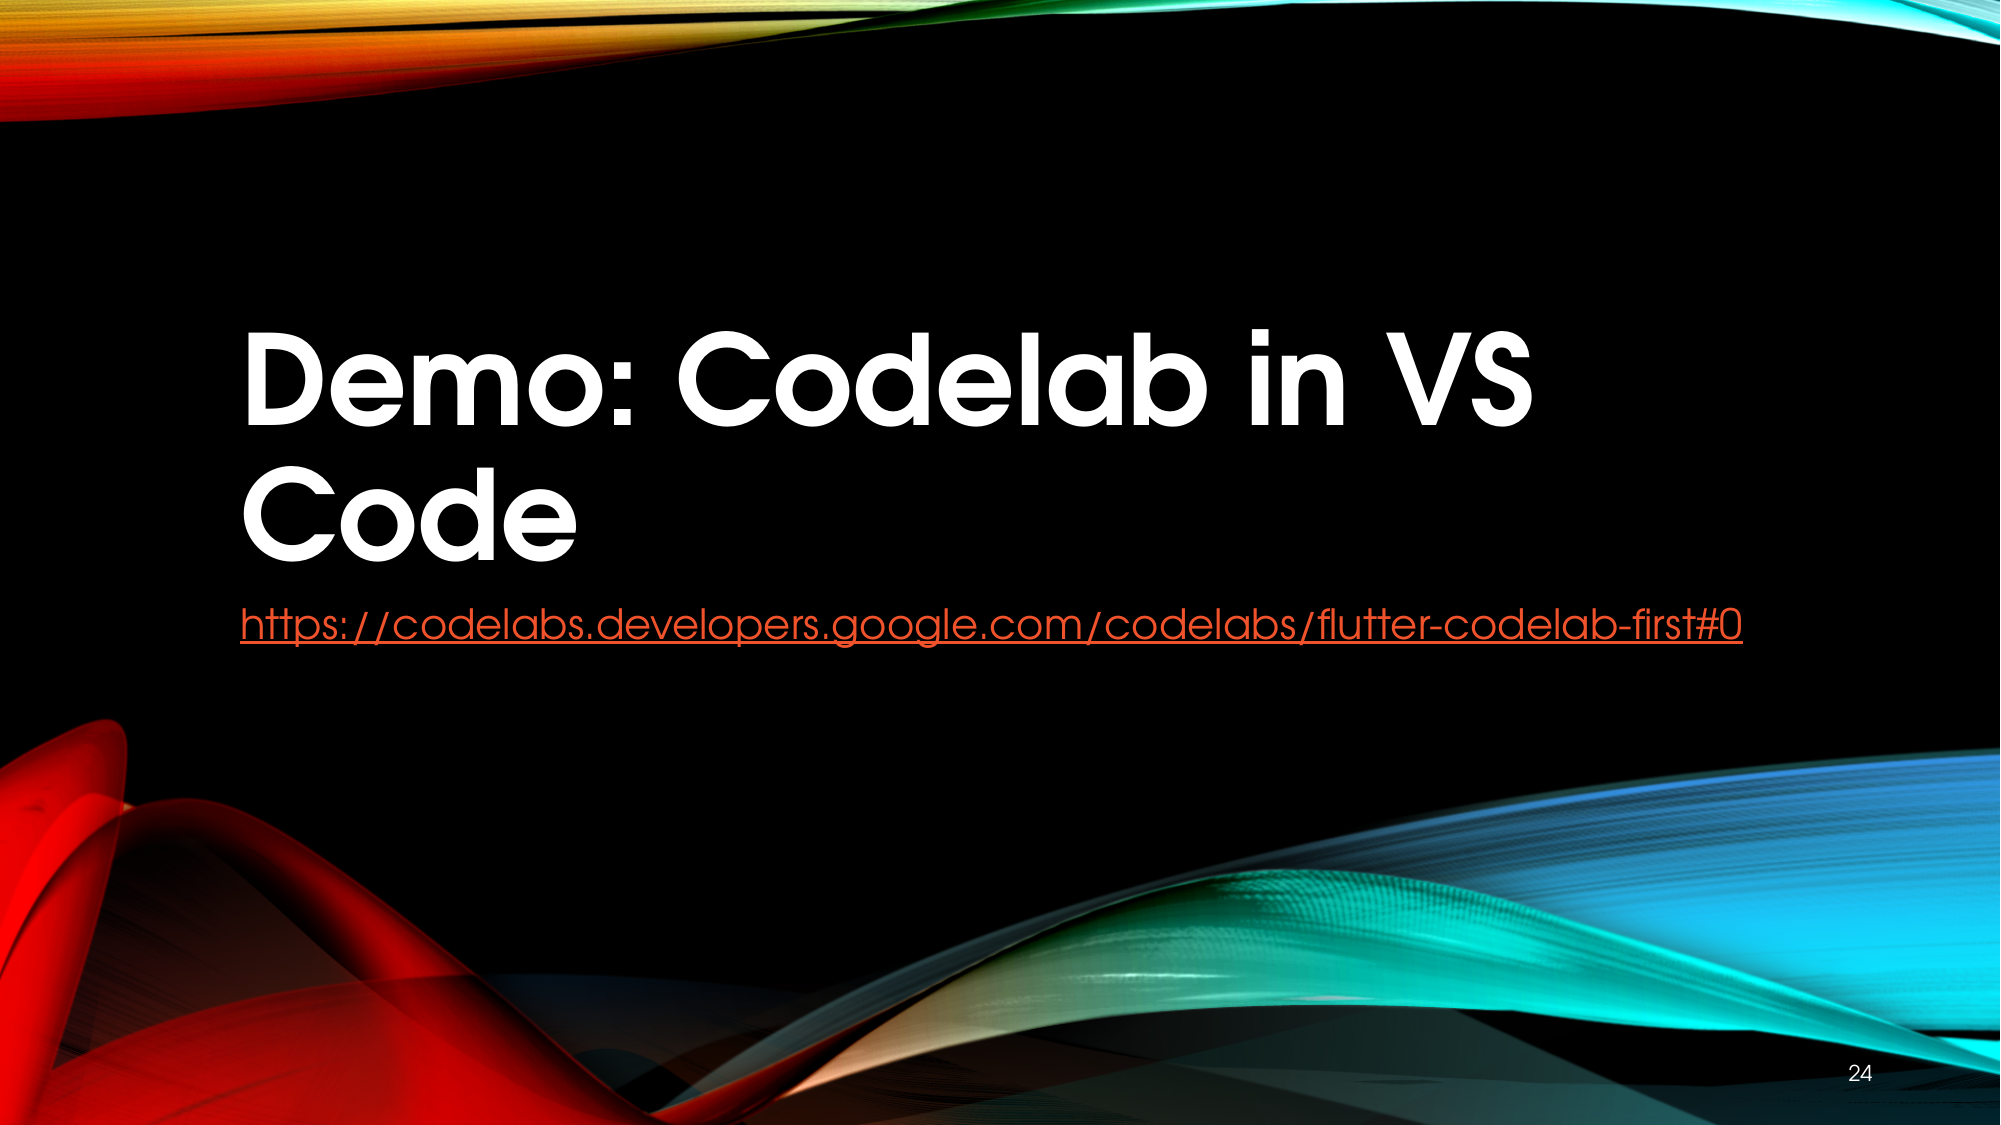

# Demo: Codelab in VS Code
https://codelabs.developers.google.com/codelabs/flutter-codelab-first#0
24